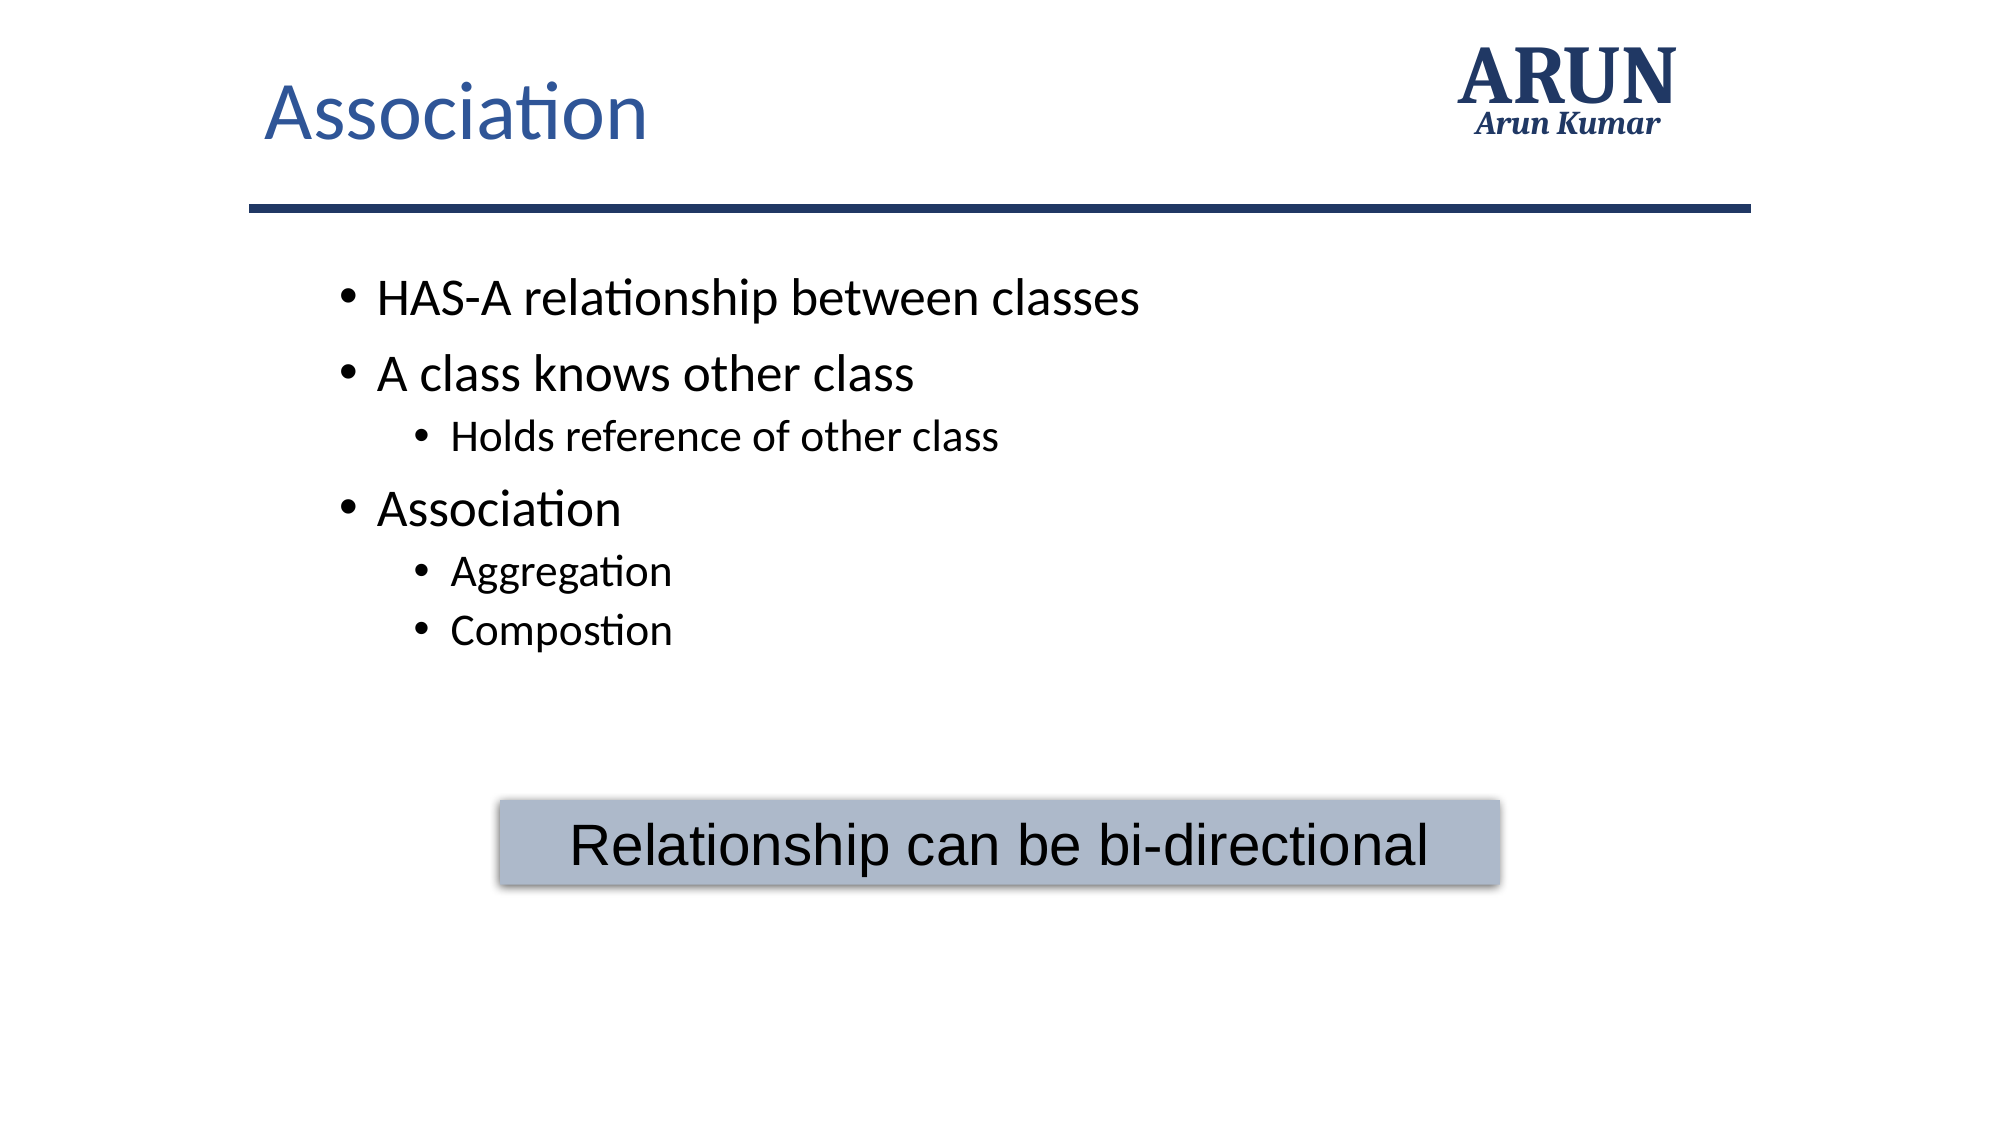

Association

ARUN
Arun Kumar

HAS-A relationship between classes
A class knows other class
Holds reference of other class
Association
Aggregation
Compostion
Relationship can be bi-directional